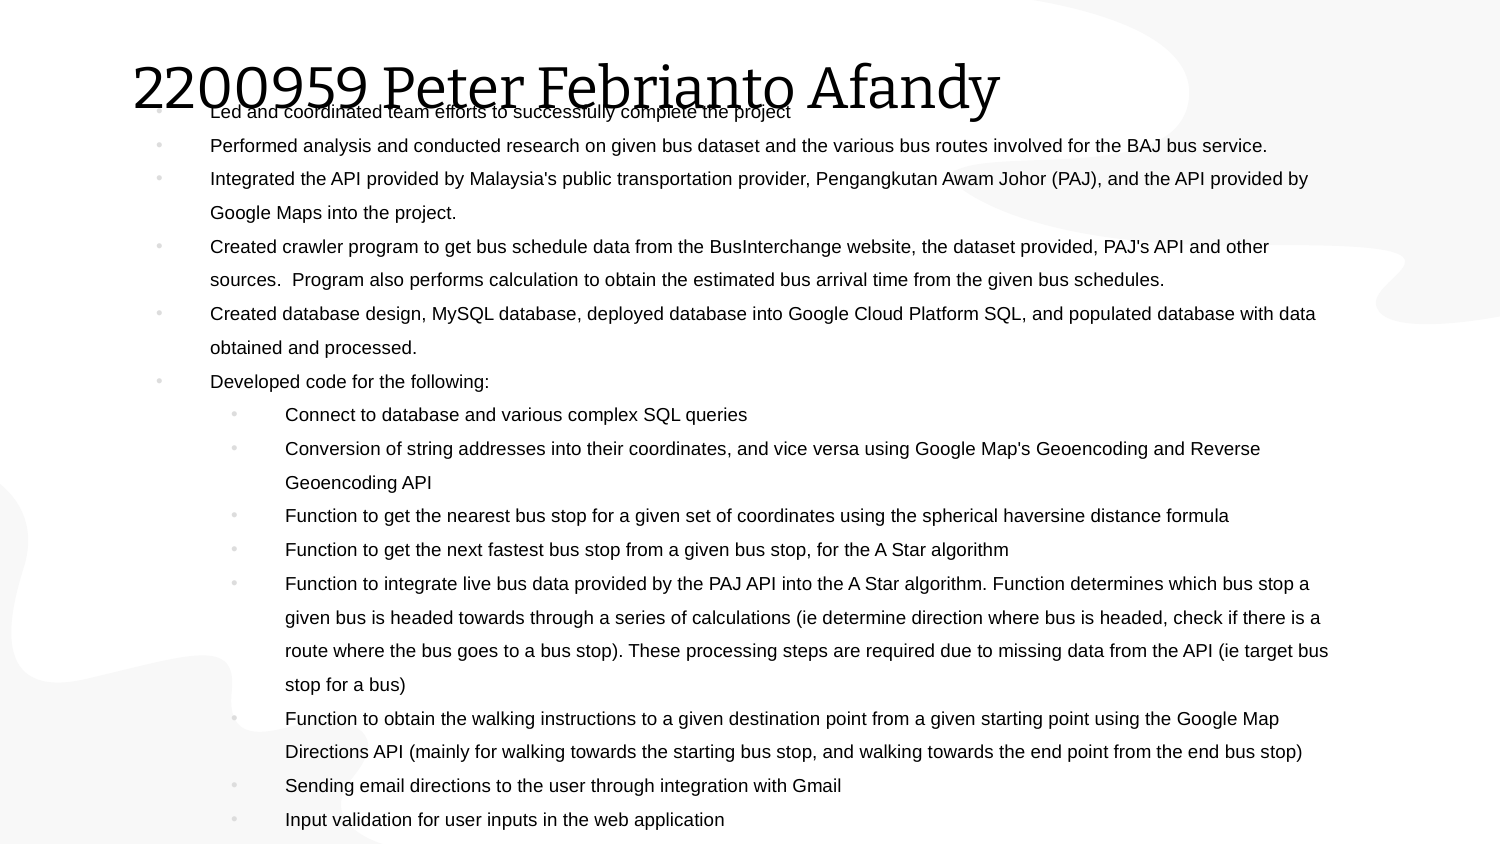

# 2200959 Peter Febrianto Afandy​ ​
Led and coordinated team efforts to successfully complete the project
Performed analysis and conducted research on given bus dataset and the various bus routes involved for the BAJ bus service.
Integrated the API provided by Malaysia's public transportation provider, Pengangkutan Awam Johor (PAJ), and the API provided by Google Maps into the project.
Created crawler program to get bus schedule data from the BusInterchange website, the dataset provided, PAJ's API and other sources.  Program also performs calculation to obtain the estimated bus arrival time from the given bus schedules.
Created database design, MySQL database, deployed database into Google Cloud Platform SQL, and populated database with data obtained and processed.
Developed code for the following:
Connect to database and various complex SQL queries
Conversion of string addresses into their coordinates, and vice versa using Google Map's Geoencoding and Reverse Geoencoding API
Function to get the nearest bus stop for a given set of coordinates using the spherical haversine distance formula
Function to get the next fastest bus stop from a given bus stop, for the A Star algorithm
Function to integrate live bus data provided by the PAJ API into the A Star algorithm. Function determines which bus stop a given bus is headed towards through a series of calculations (ie determine direction where bus is headed, check if there is a route where the bus goes to a bus stop). These processing steps are required due to missing data from the API (ie target bus stop for a bus)
Function to obtain the walking instructions to a given destination point from a given starting point using the Google Map Directions API (mainly for walking towards the starting bus stop, and walking towards the end point from the end bus stop)
Sending email directions to the user through integration with Gmail
Input validation for user inputs in the web application
Assisted in testing of code and resolution of bugs, and addition of minor features to make the application more robust